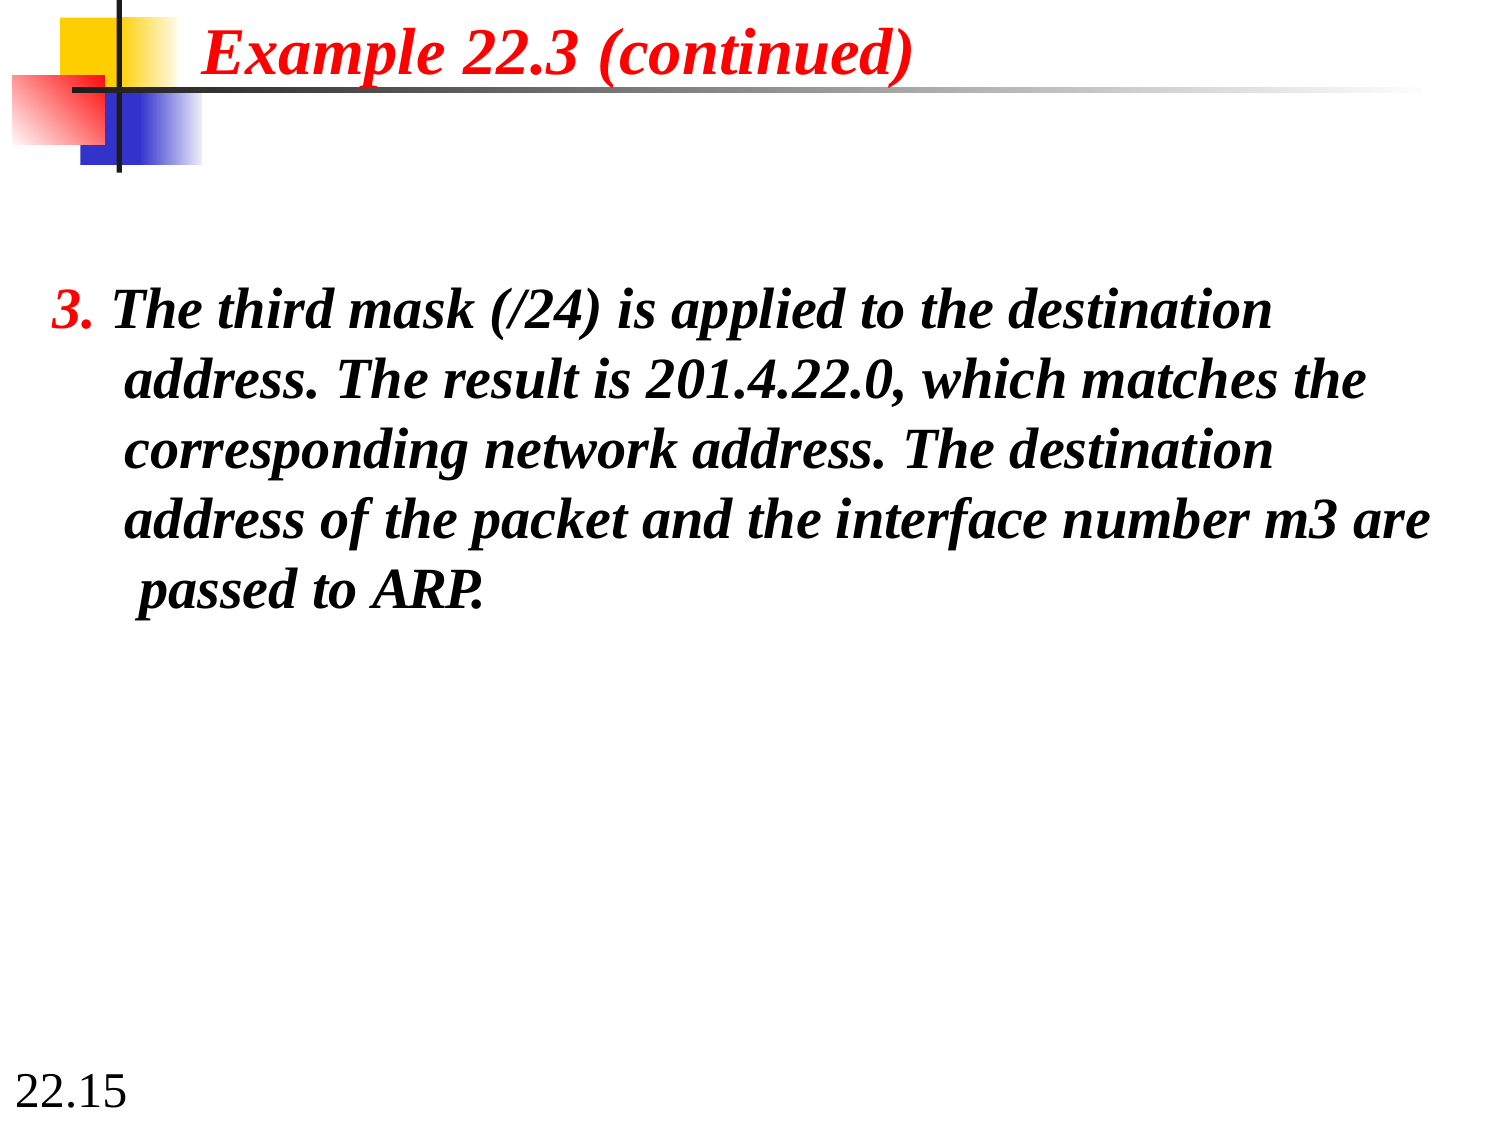

# Example 22.3 (continued)
3. The third mask (/24) is applied to the destination  address. The result is 201.4.22.0, which matches the  corresponding network address. The destination  address of the packet and the interface number m3 are  passed to ARP.
22.15